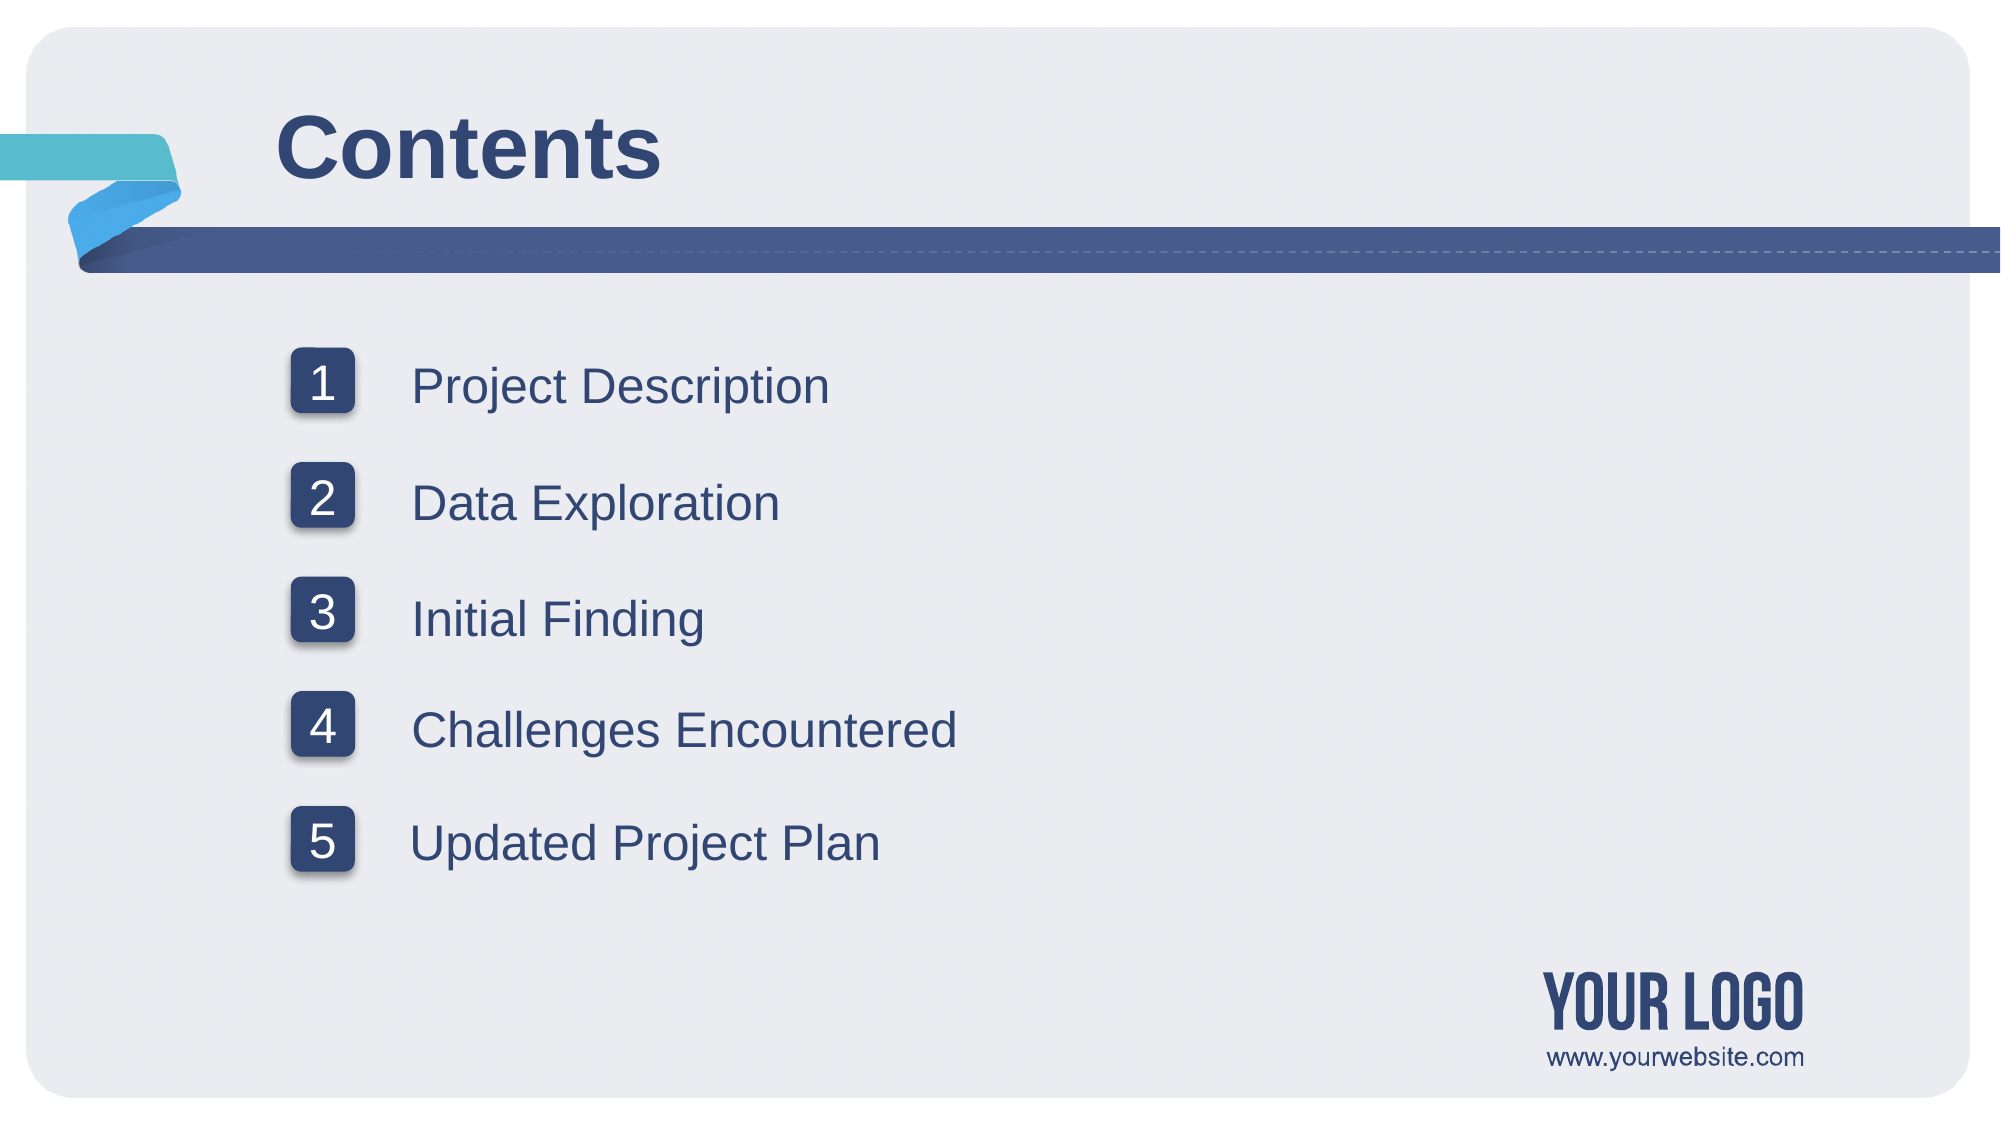

# Contents
Project Description
1
2
Data Exploration
3
Initial Finding
Challenges Encountered
4
Updated Project Plan
5